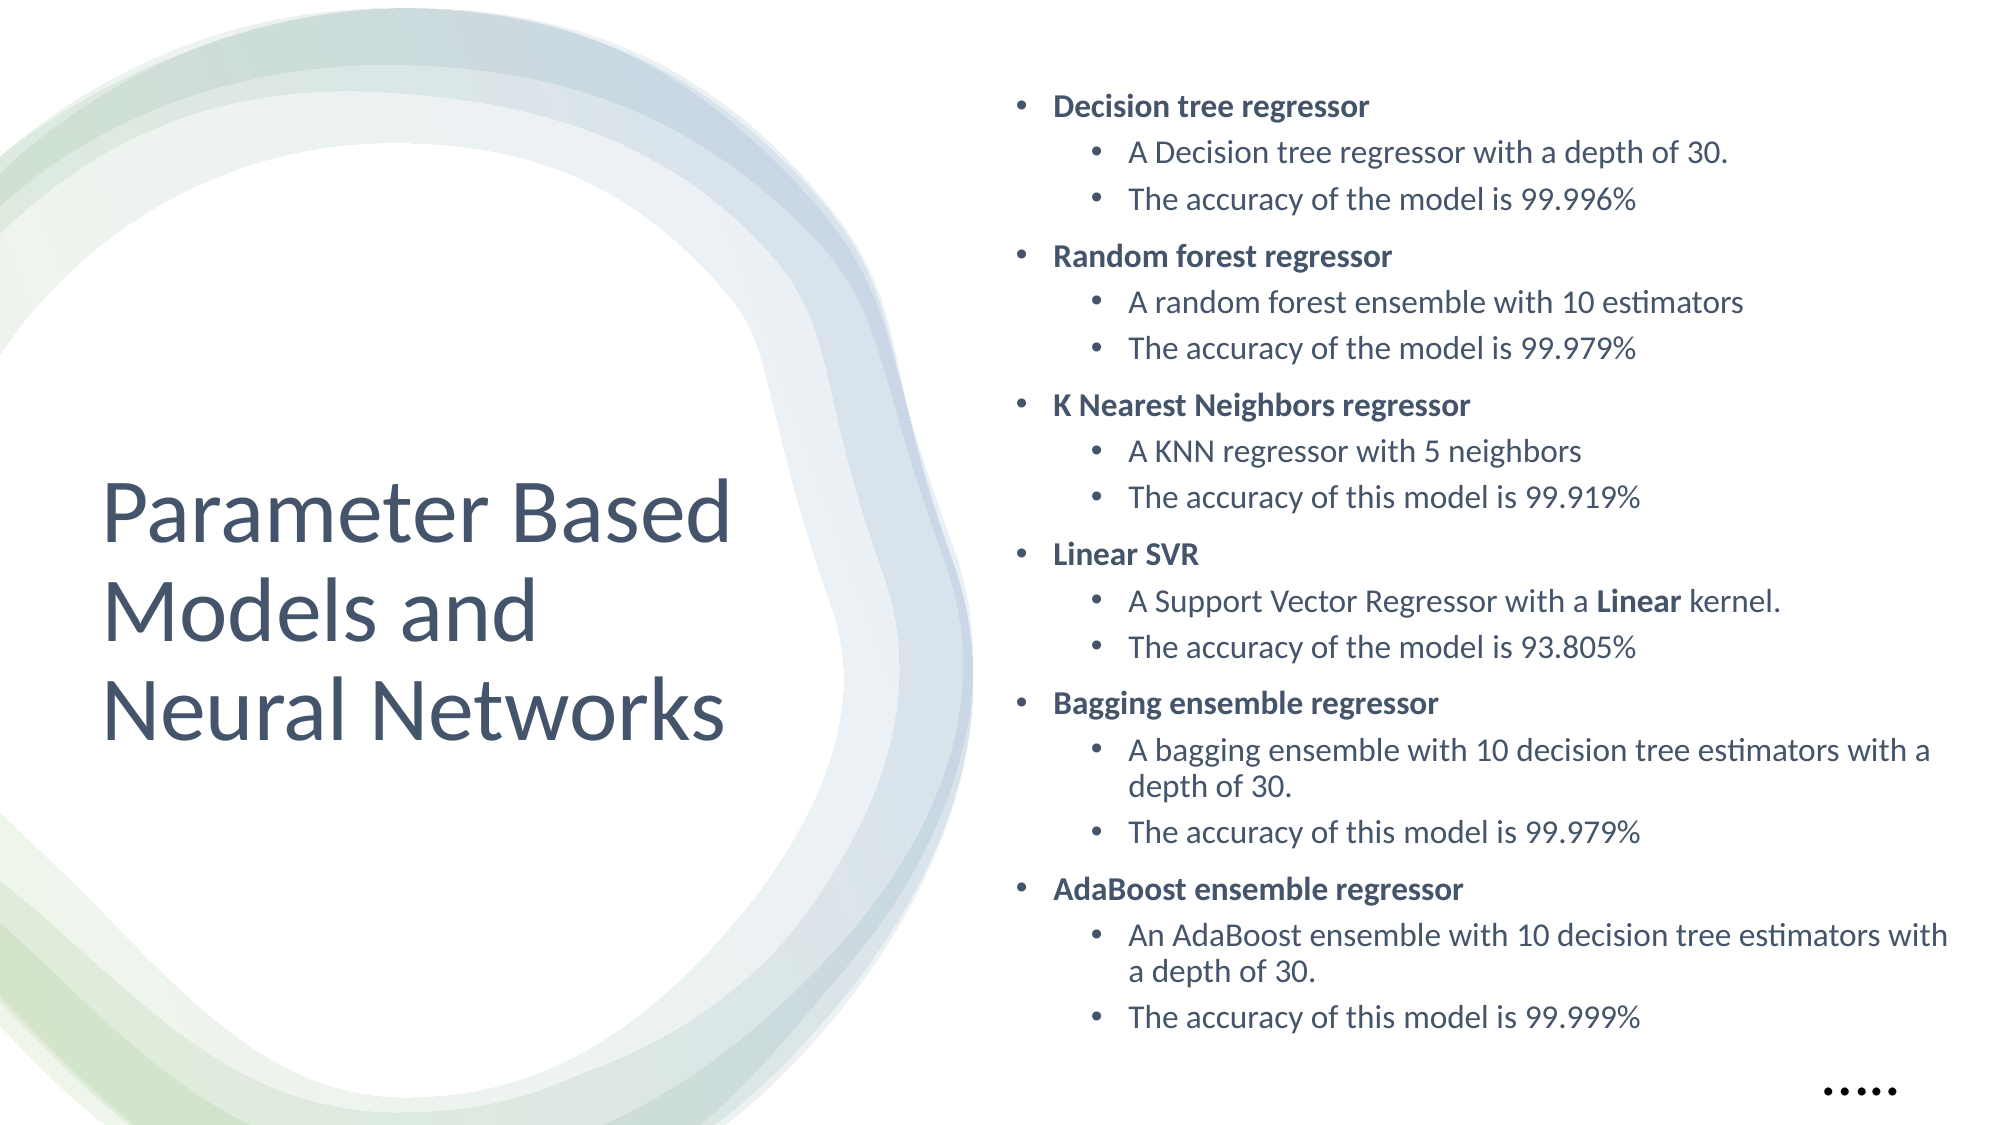

Decision tree regressor
A Decision tree regressor with a depth of 30.
The accuracy of the model is 99.996%
Random forest regressor
A random forest ensemble with 10 estimators
The accuracy of the model is 99.979%
K Nearest Neighbors regressor
A KNN regressor with 5 neighbors
The accuracy of this model is 99.919%
Linear SVR
A Support Vector Regressor with a Linear kernel.
The accuracy of the model is 93.805%
Bagging ensemble regressor
A bagging ensemble with 10 decision tree estimators with a depth of 30.
The accuracy of this model is 99.979%
AdaBoost ensemble regressor
An AdaBoost ensemble with 10 decision tree estimators with a depth of 30.
The accuracy of this model is 99.999%

# Parameter Based Models and Neural Networks
…..